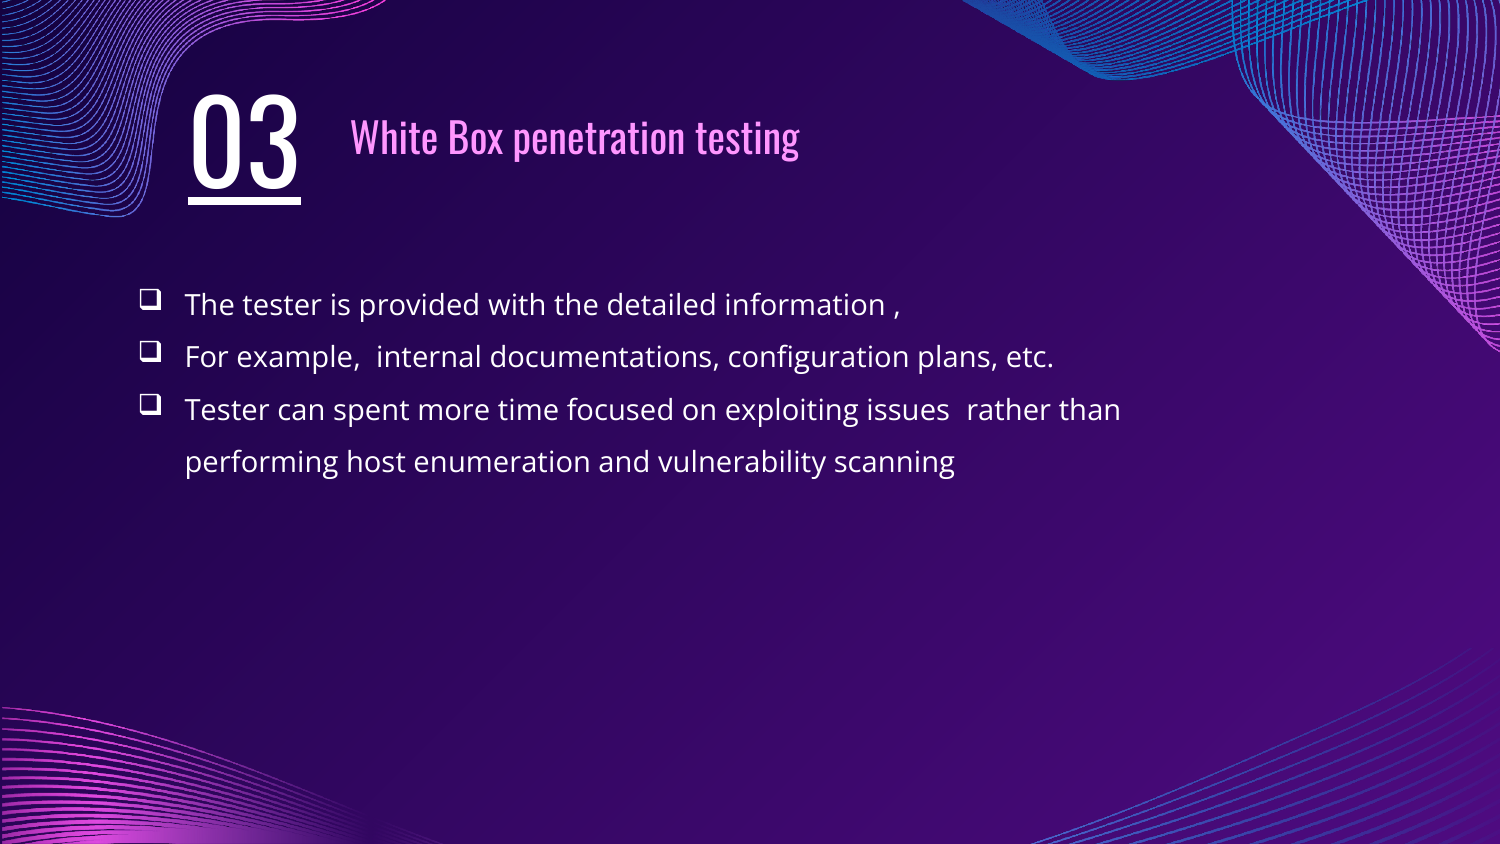

# 03
White Box penetration testing
The tester is provided with the detailed information ,
For example,  internal documentations, configuration plans, etc.
Tester can spent more time focused on exploiting issues  rather than performing host enumeration and vulnerability scanning